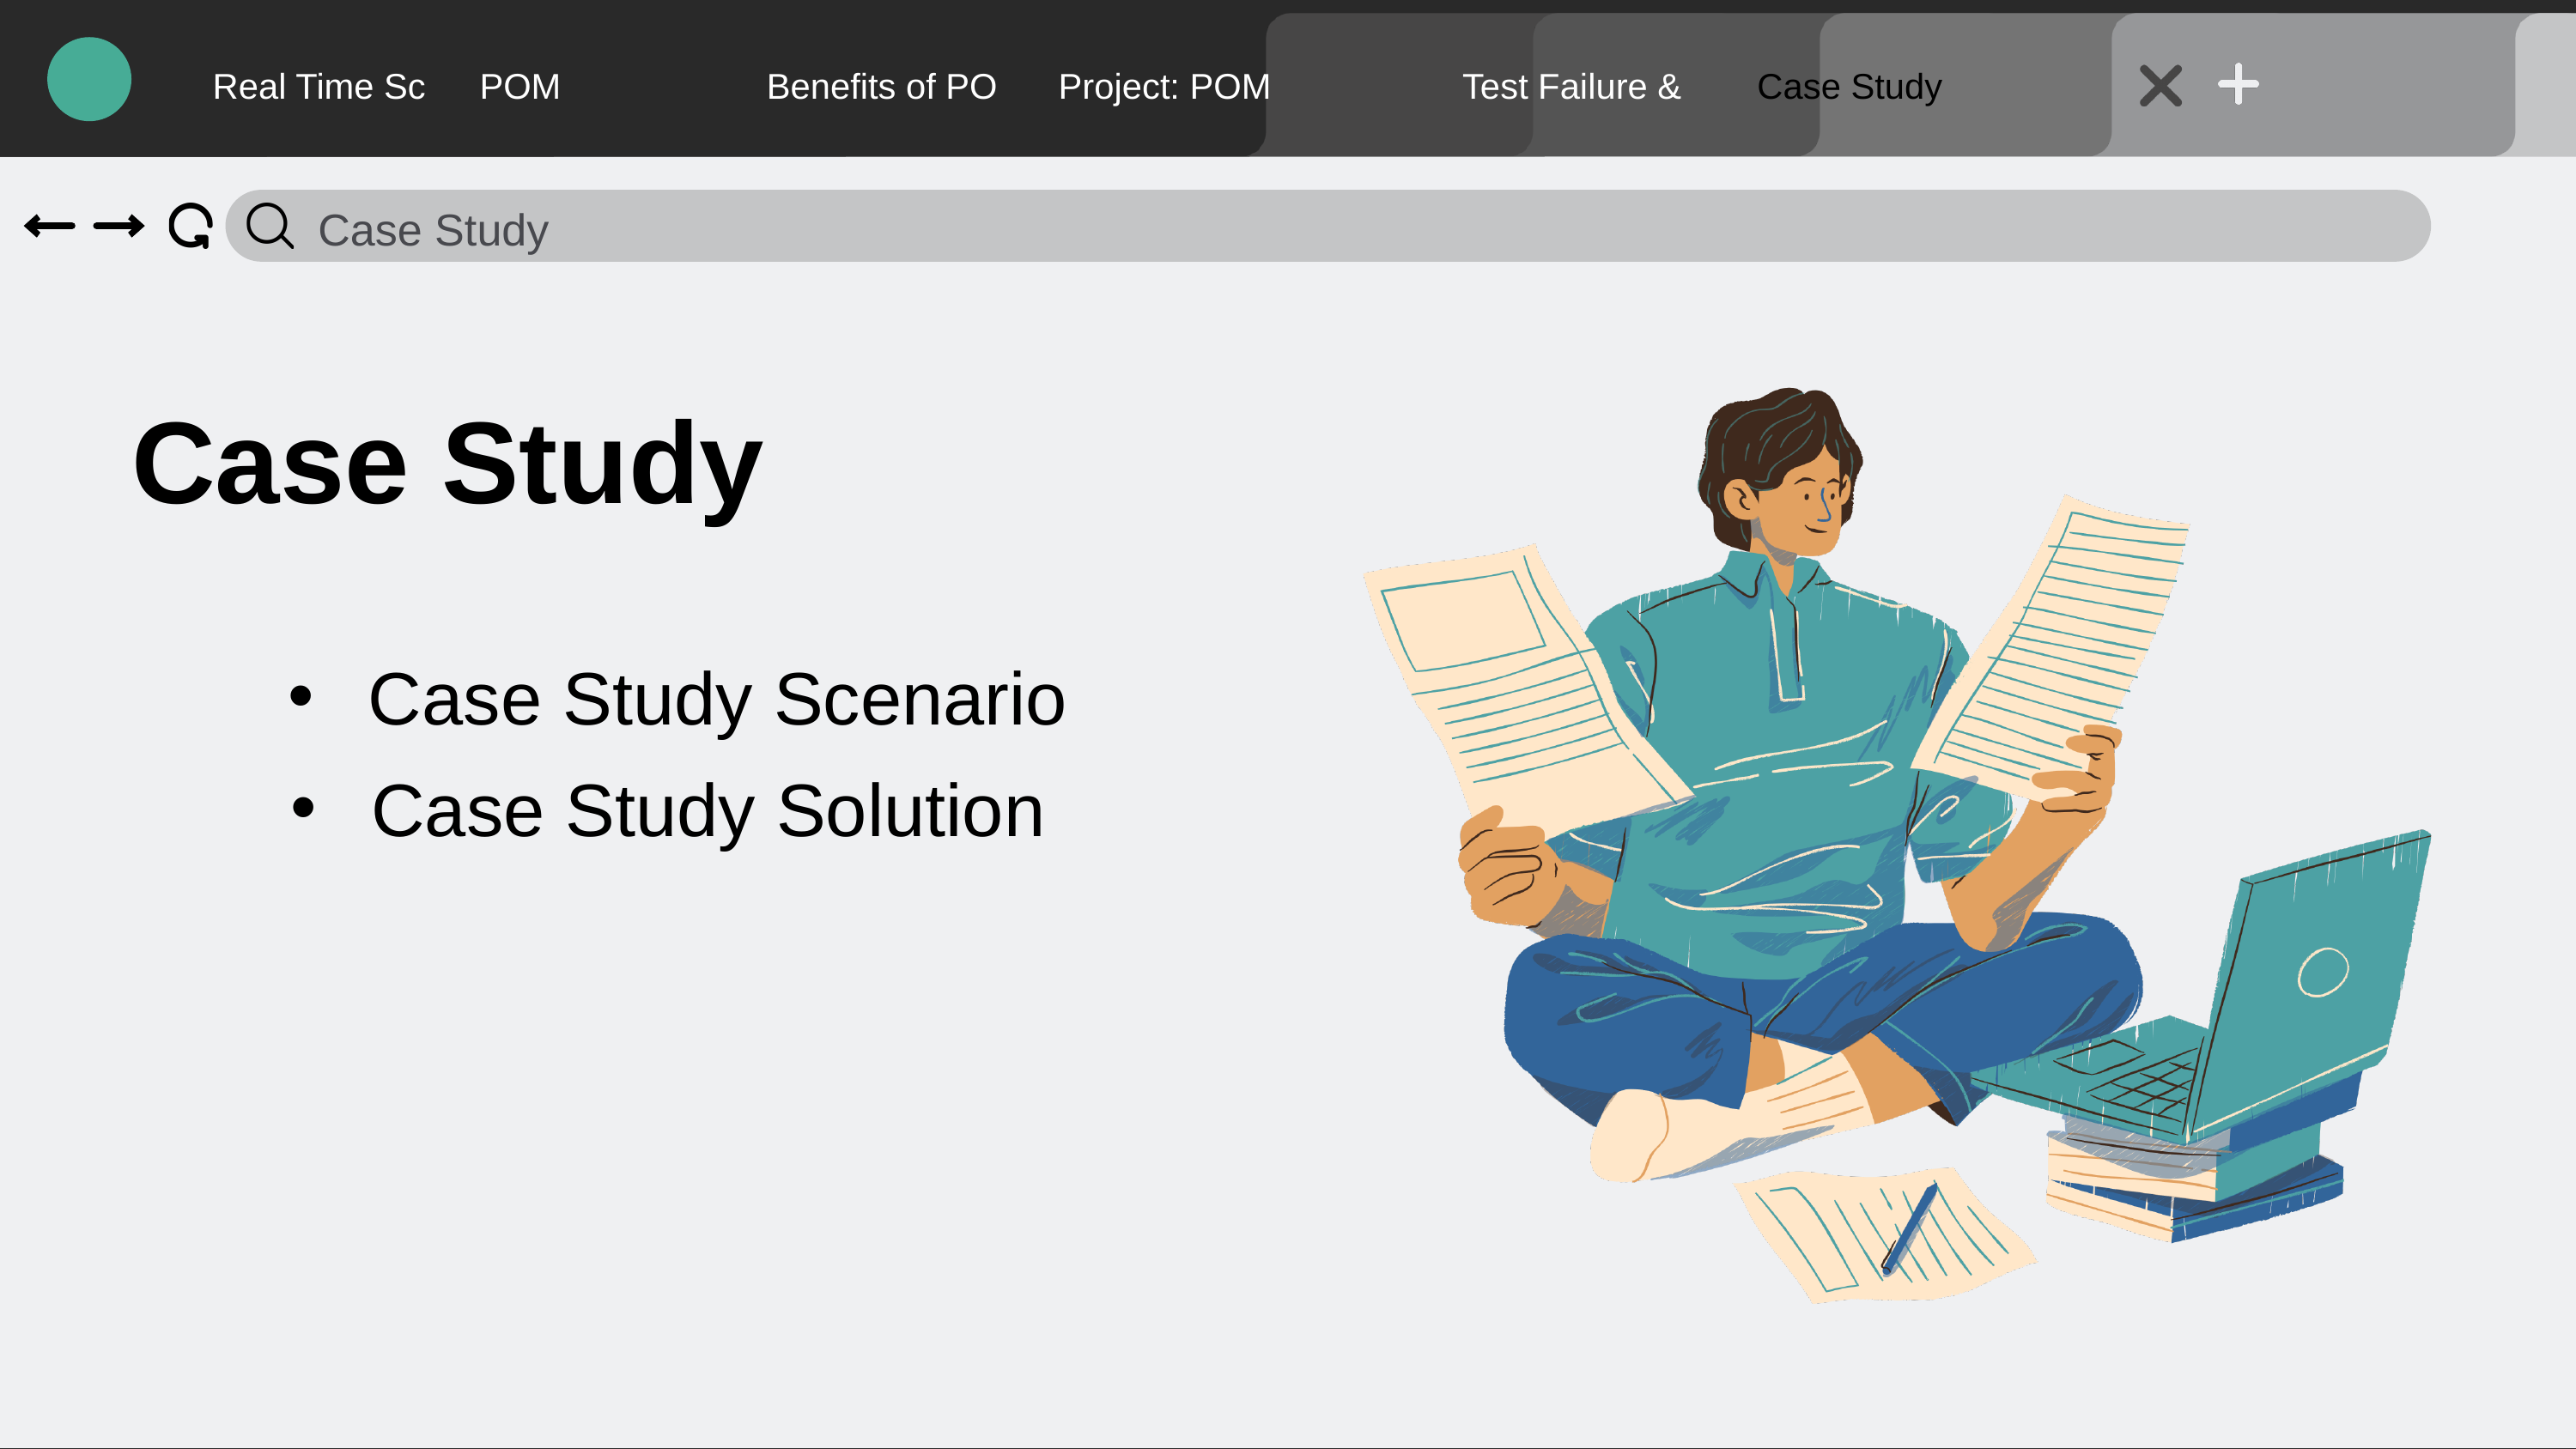

Real Time Sc
POM
Benefits of PO
Project: POM
Test Failure &
Case Study

Case Study

Case Study

Case Study Scenario
Case Study Solution